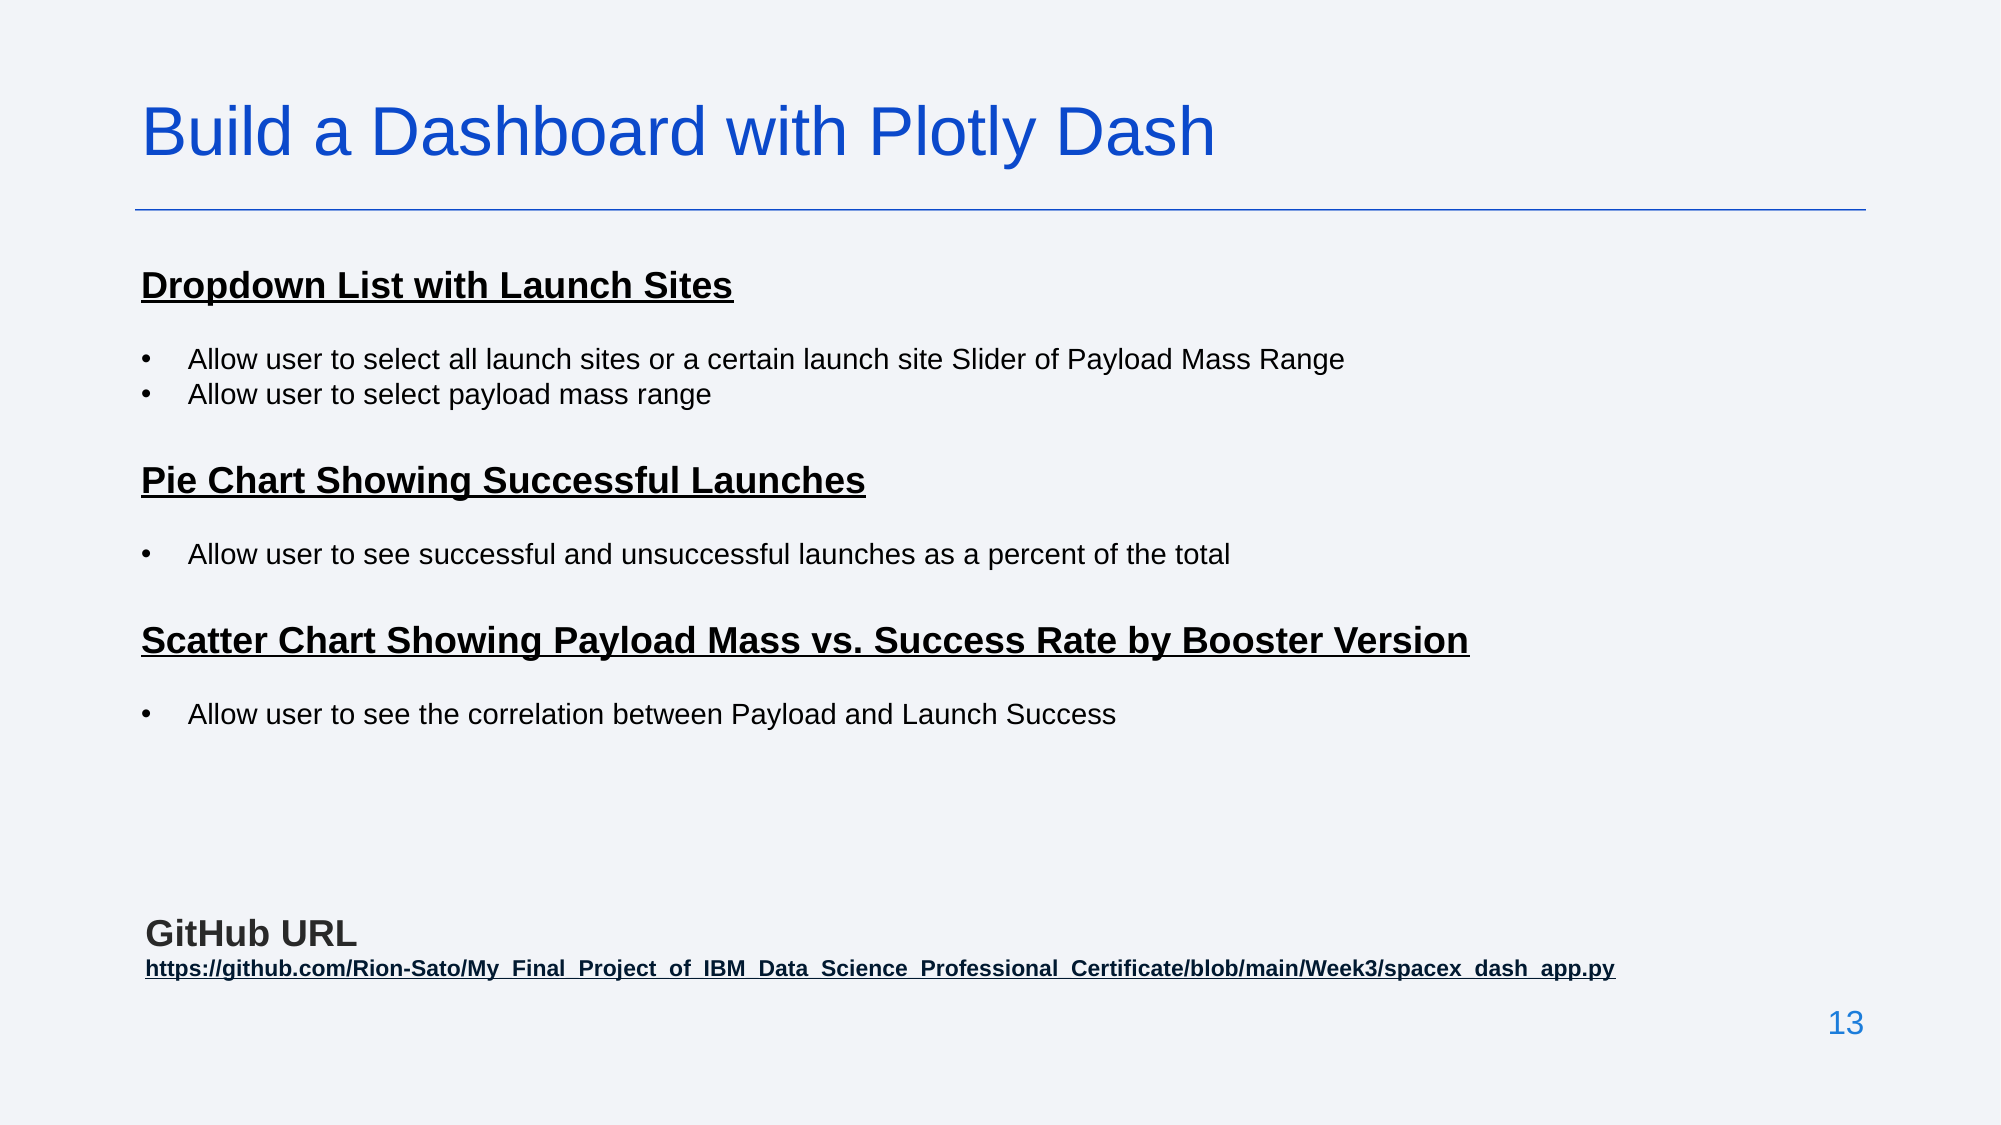

Build a Dashboard with Plotly Dash
Dropdown List with Launch Sites

Allow user to select all launch sites or a certain launch site Slider of Payload Mass Range
Allow user to select payload mass range

Pie Chart Showing Successful Launches

Allow user to see successful and unsuccessful launches as a percent of the total

Scatter Chart Showing Payload Mass vs. Success Rate by Booster Version

Allow user to see the correlation between Payload and Launch Success
GitHub URL
https://github.com/Rion-Sato/My_Final_Project_of_IBM_Data_Science_Professional_Certificate/blob/main/Week3/spacex_dash_app.py
13